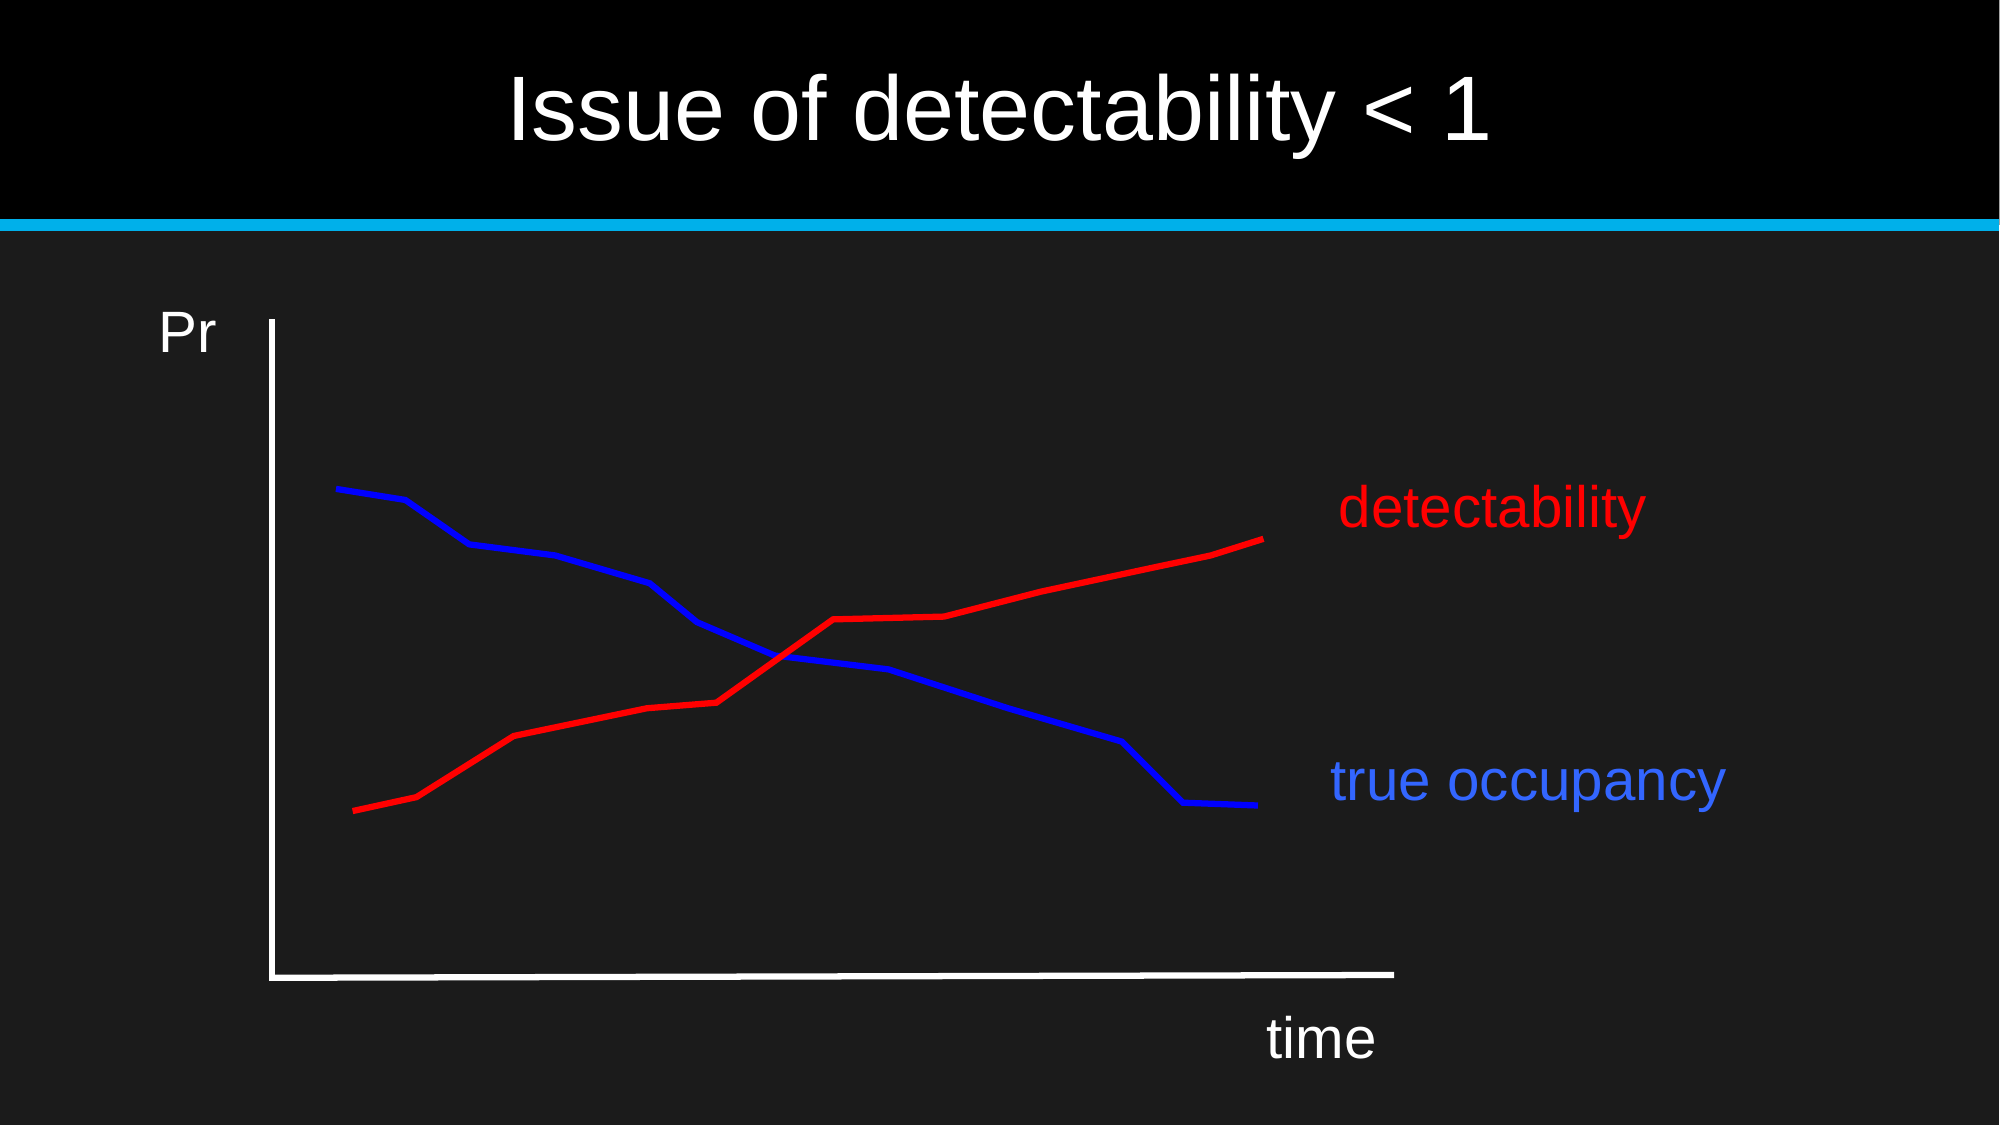

# Issue of detectability < 1
Pr
detectability

true occupancy
time